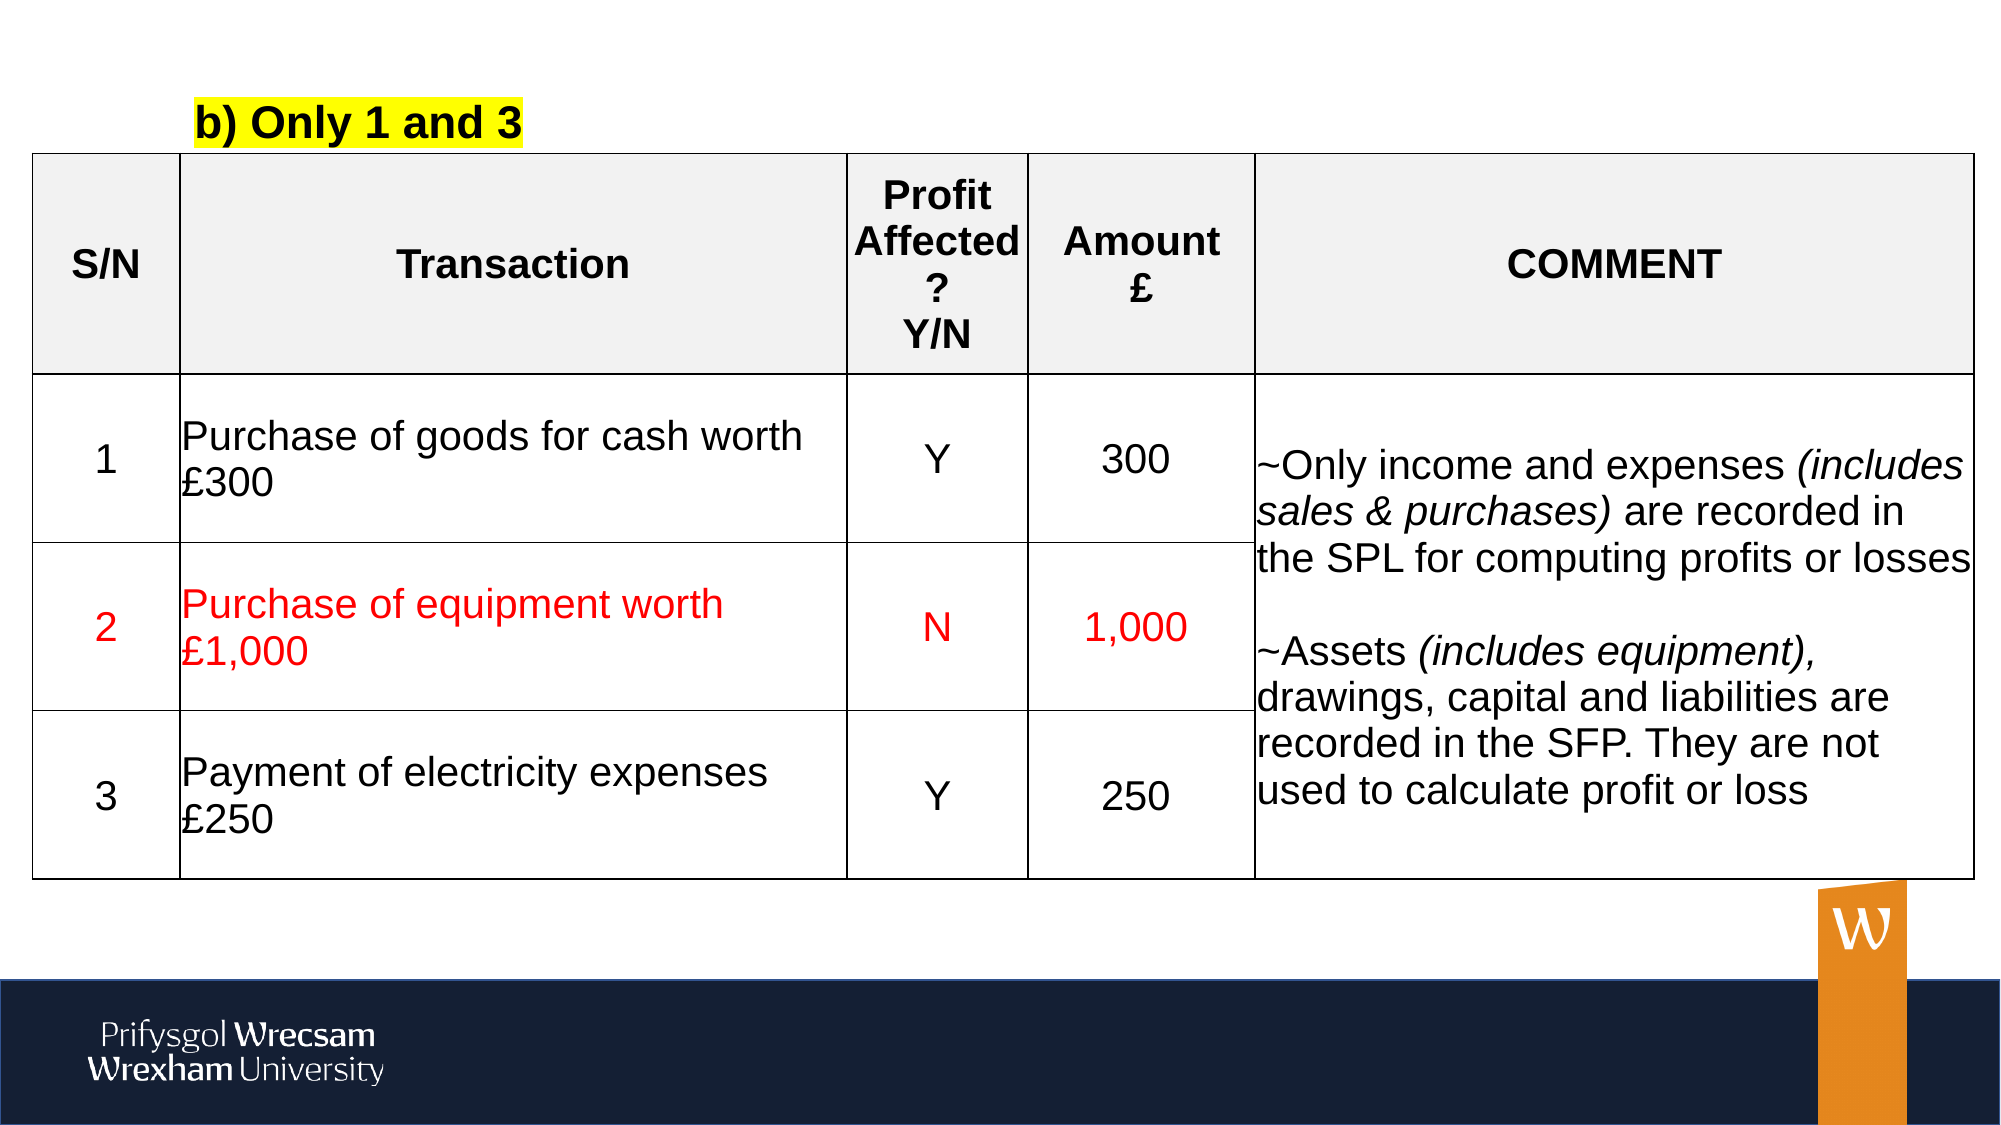

b) Only 1 and 3

| S/N | Transaction | Profit Affected? Y/N | Amount £ | COMMENT |
| --- | --- | --- | --- | --- |
| 1 | Purchase of goods for cash worth £300 | Y | 300 | ~Only income and expenses (includes sales & purchases) are recorded in the SPL for computing profits or losses ~Assets (includes equipment), drawings, capital and liabilities are recorded in the SFP. They are not used to calculate profit or loss |
| 2 | Purchase of equipment worth £1,000 | N | 1,000 |  |
| 3 | Payment of electricity expenses £250 | Y | 250 |  |